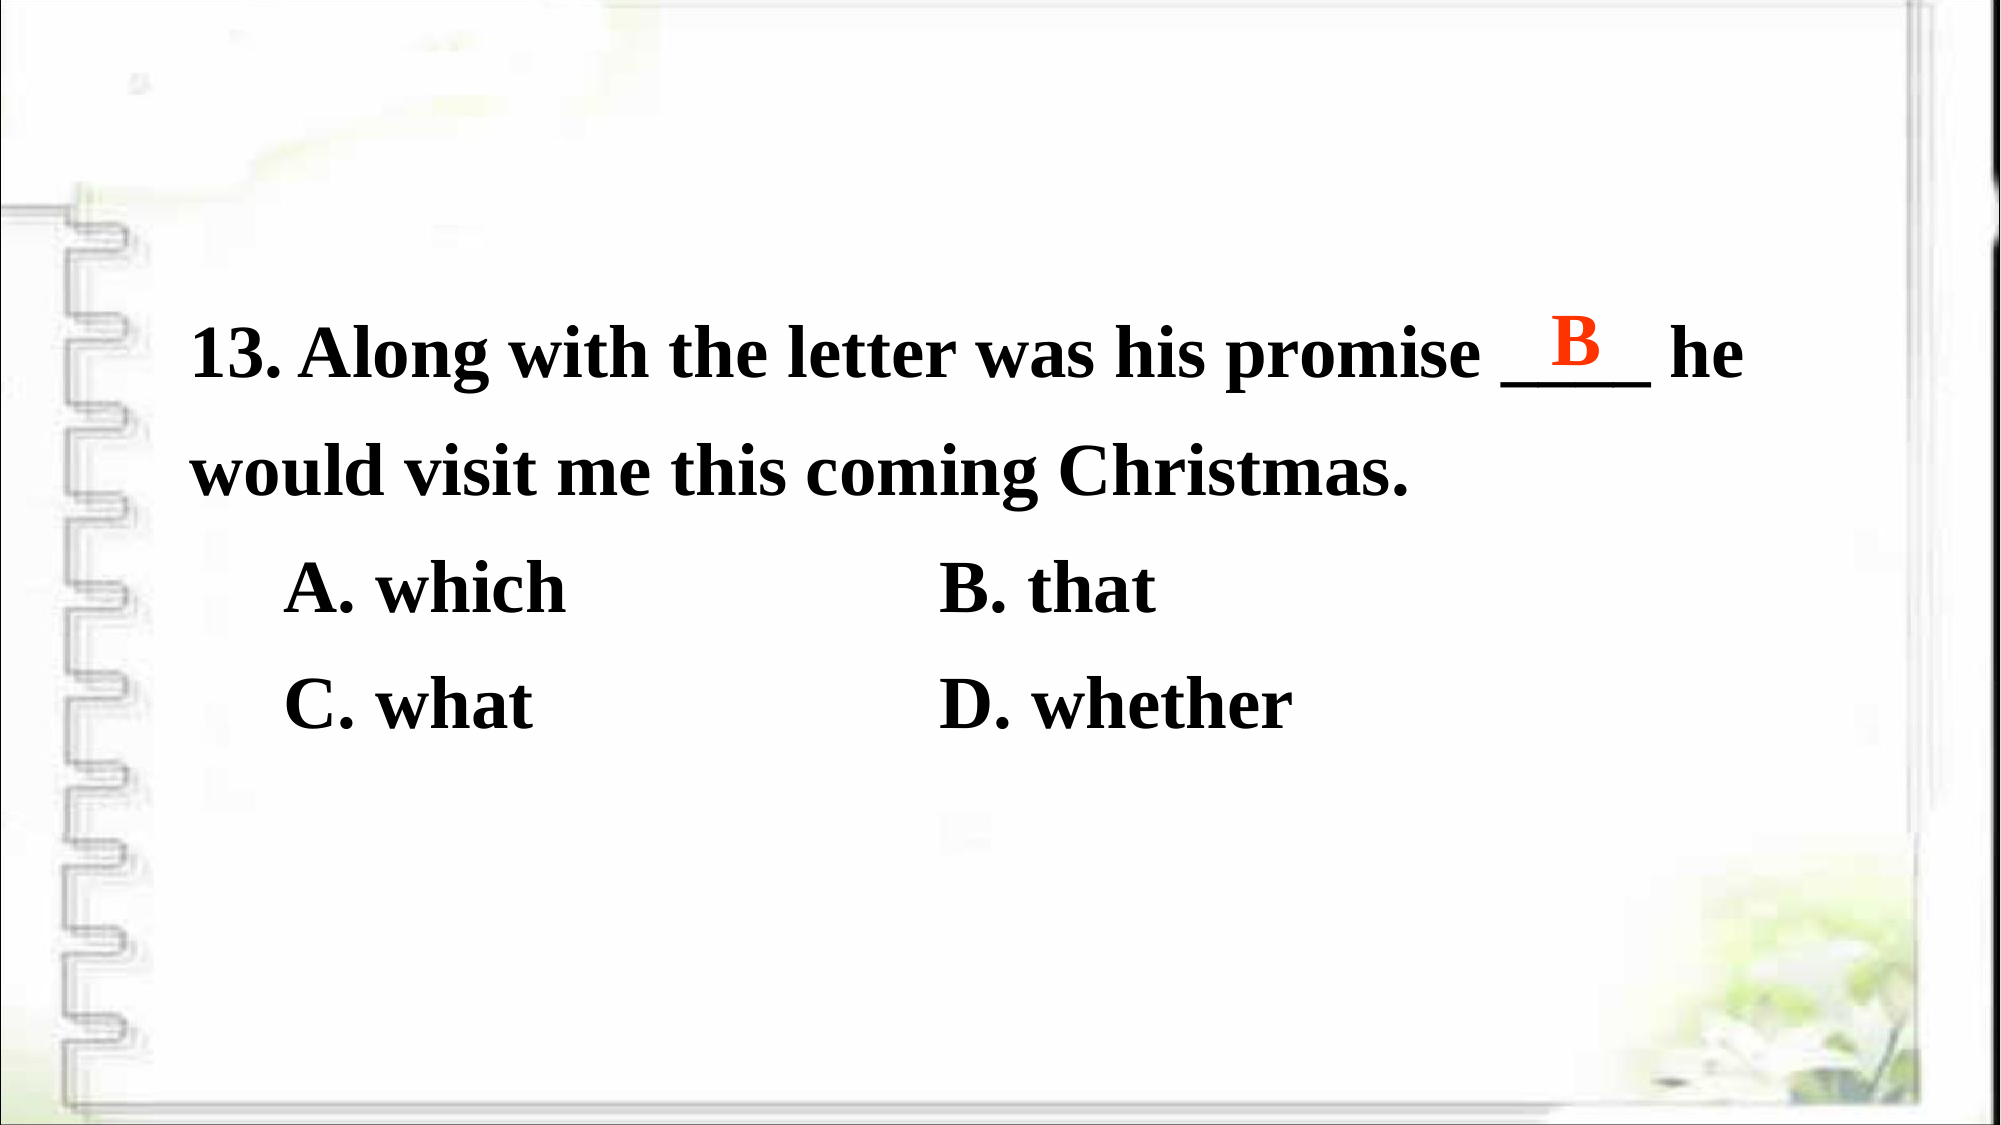

13. Along with the letter was his promise ____ he would visit me this coming Christmas.
        A. which                 	B. that
        C. what                   	D. whether
B